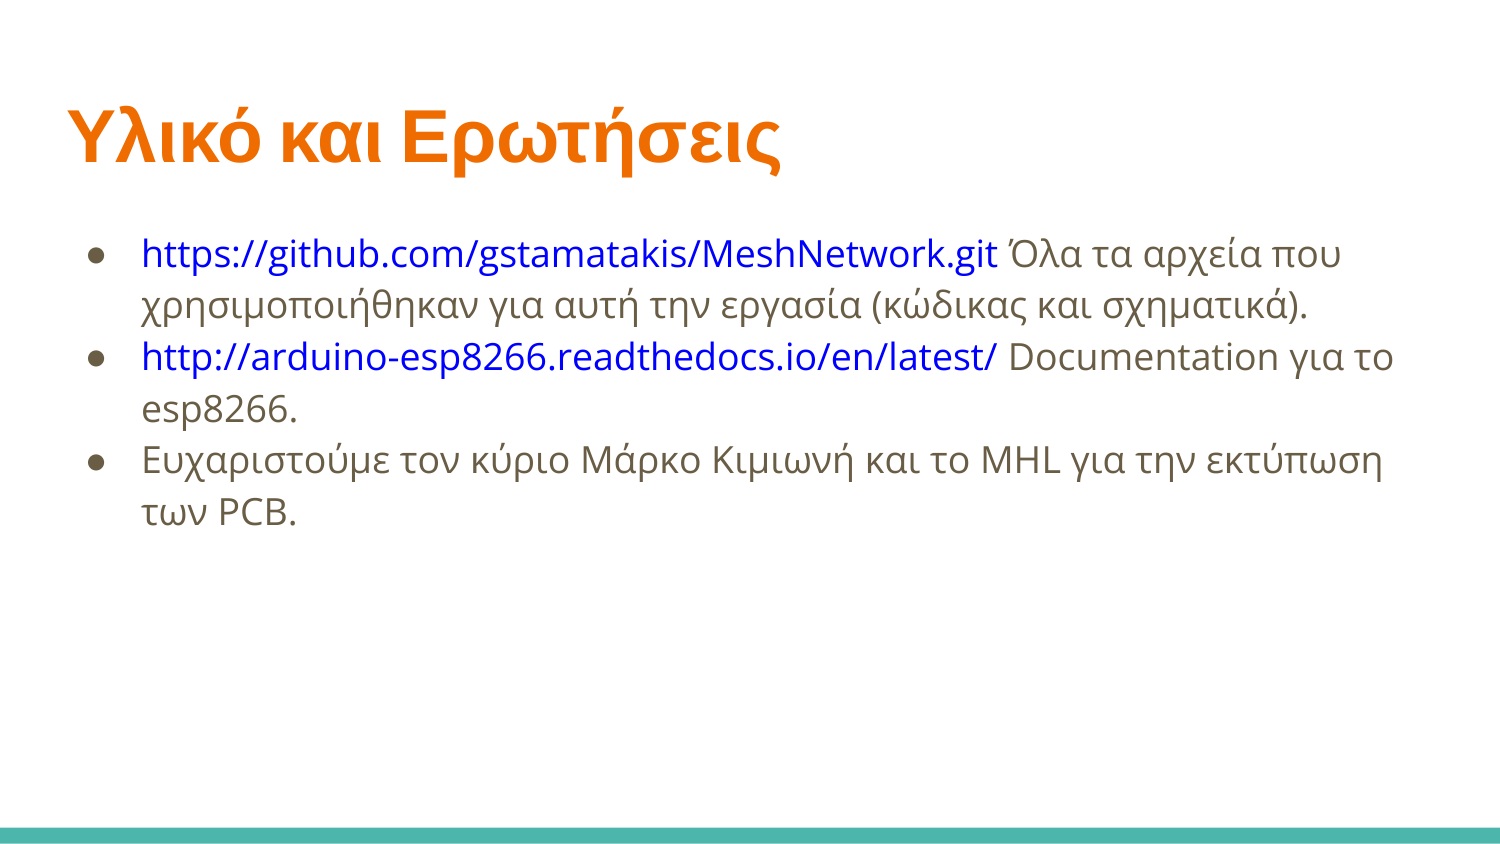

# Υλικό και Ερωτήσεις
https://github.com/gstamatakis/MeshNetwork.git Όλα τα αρχεία που χρησιμοποιήθηκαν για αυτή την εργασία (κώδικας και σχηματικά).
http://arduino-esp8266.readthedocs.io/en/latest/ Documentation για το esp8266.
Ευχαριστούμε τον κύριο Μάρκο Κιμιωνή και το MHL για την εκτύπωση των PCB.